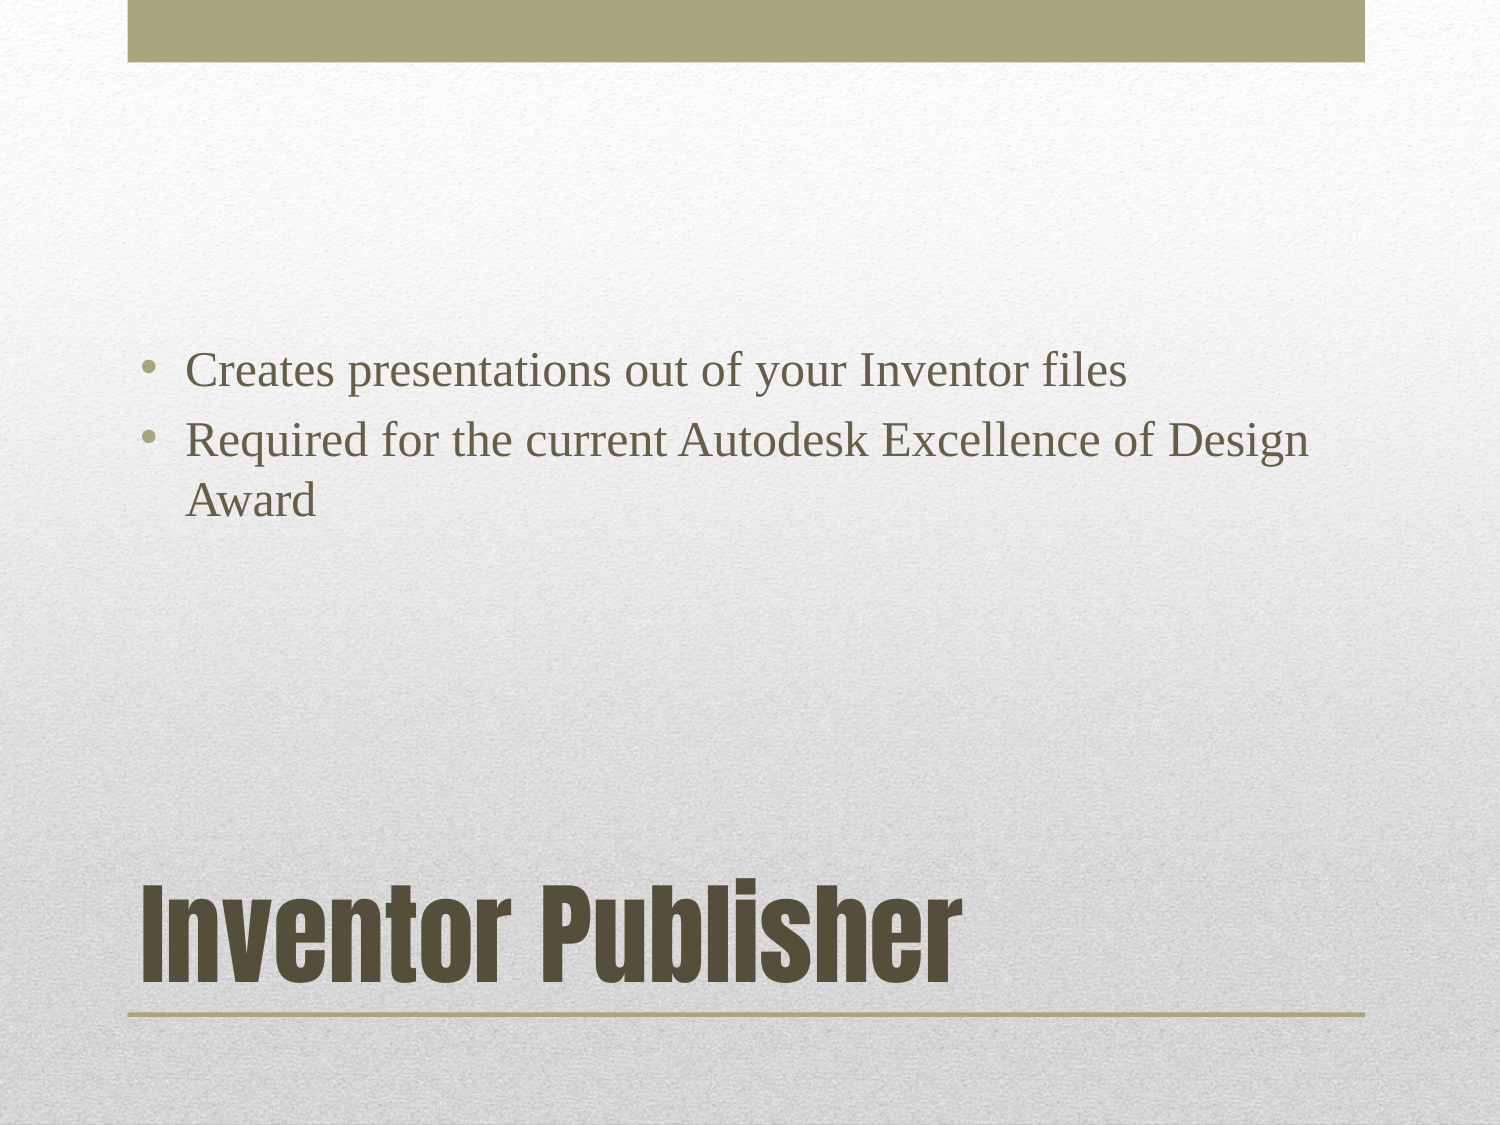

Creates presentations out of your Inventor files
Required for the current Autodesk Excellence of Design Award
# Inventor Publisher